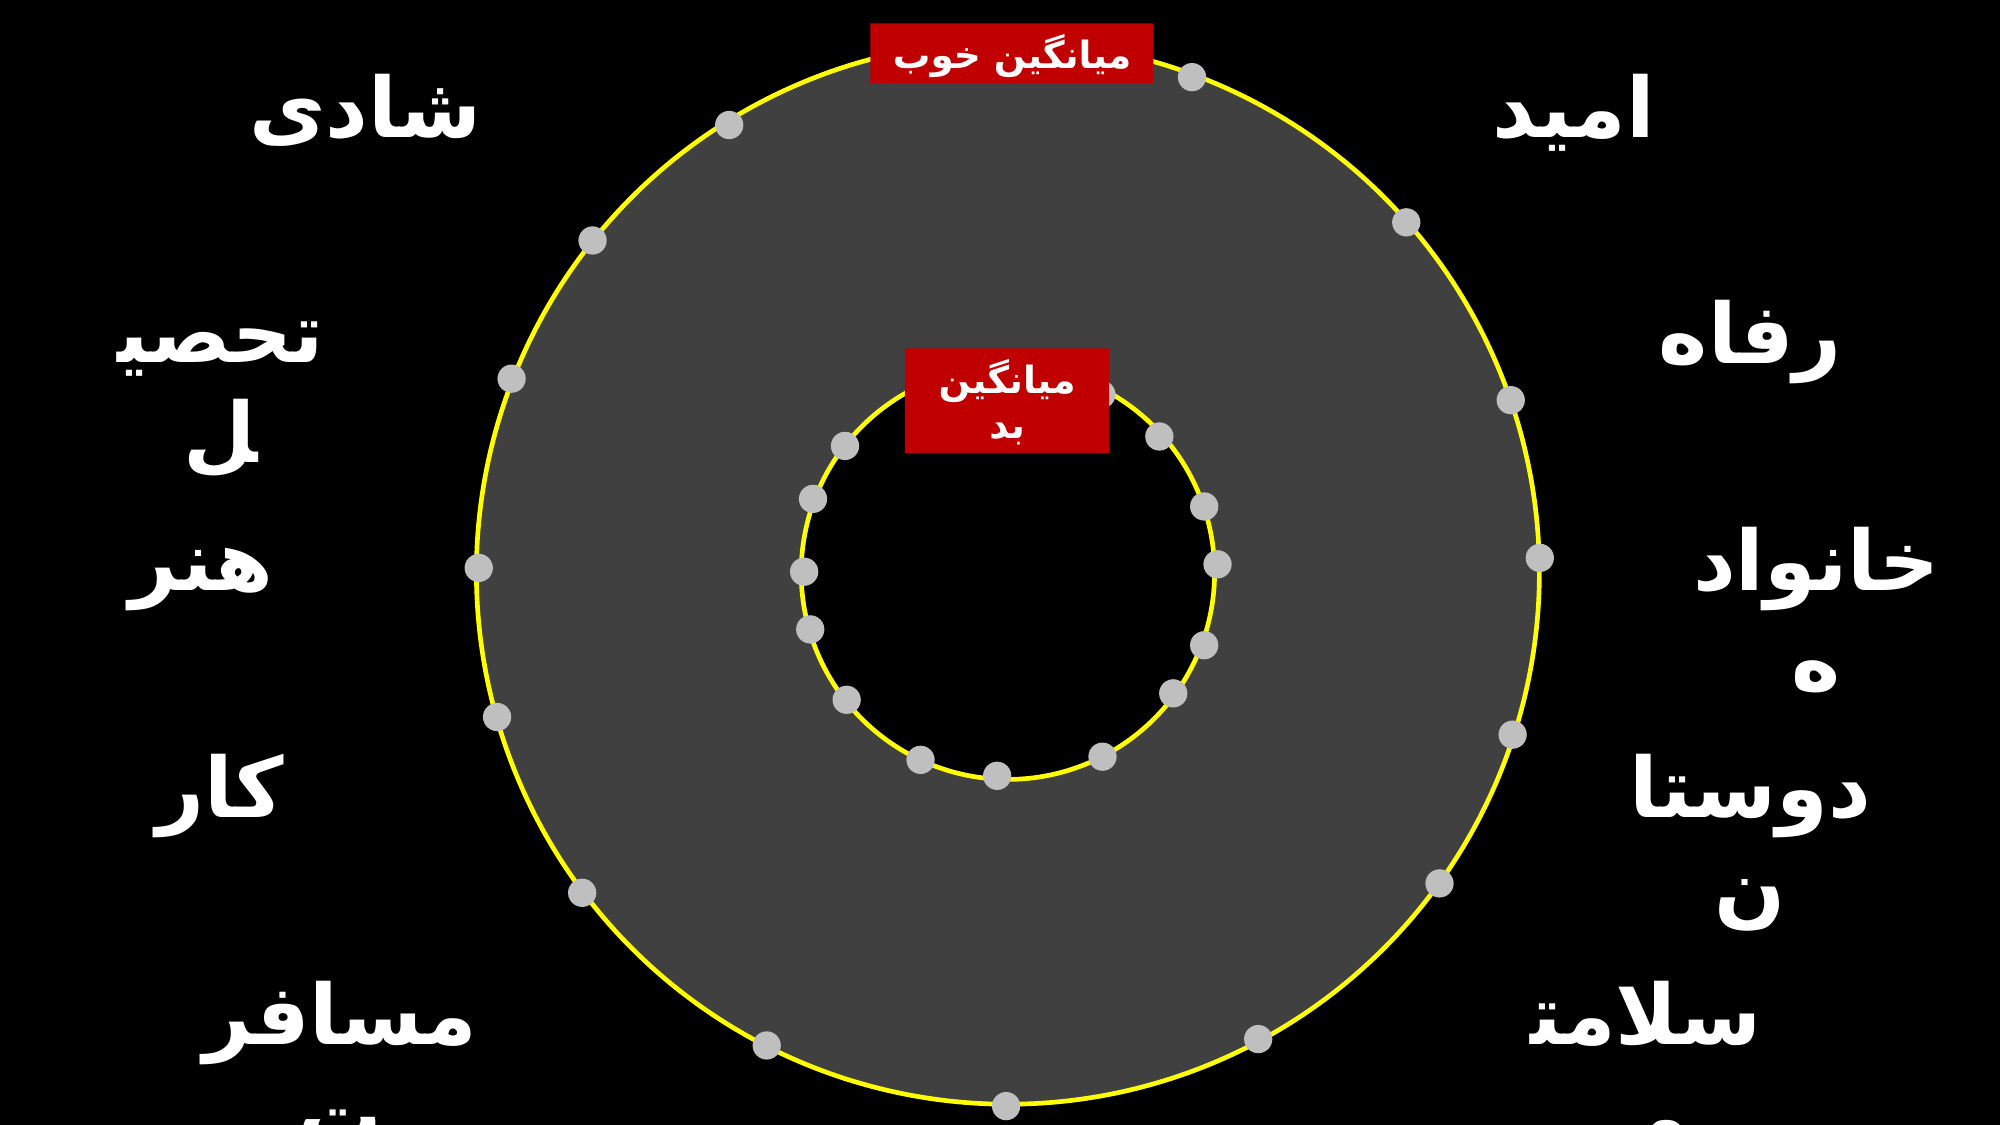

میانگین خوب

شادی
امید

تحصیل
رفاه
میانگین بد

هنر
خانواده

کار
دوستان

مسافرت
سلامتی